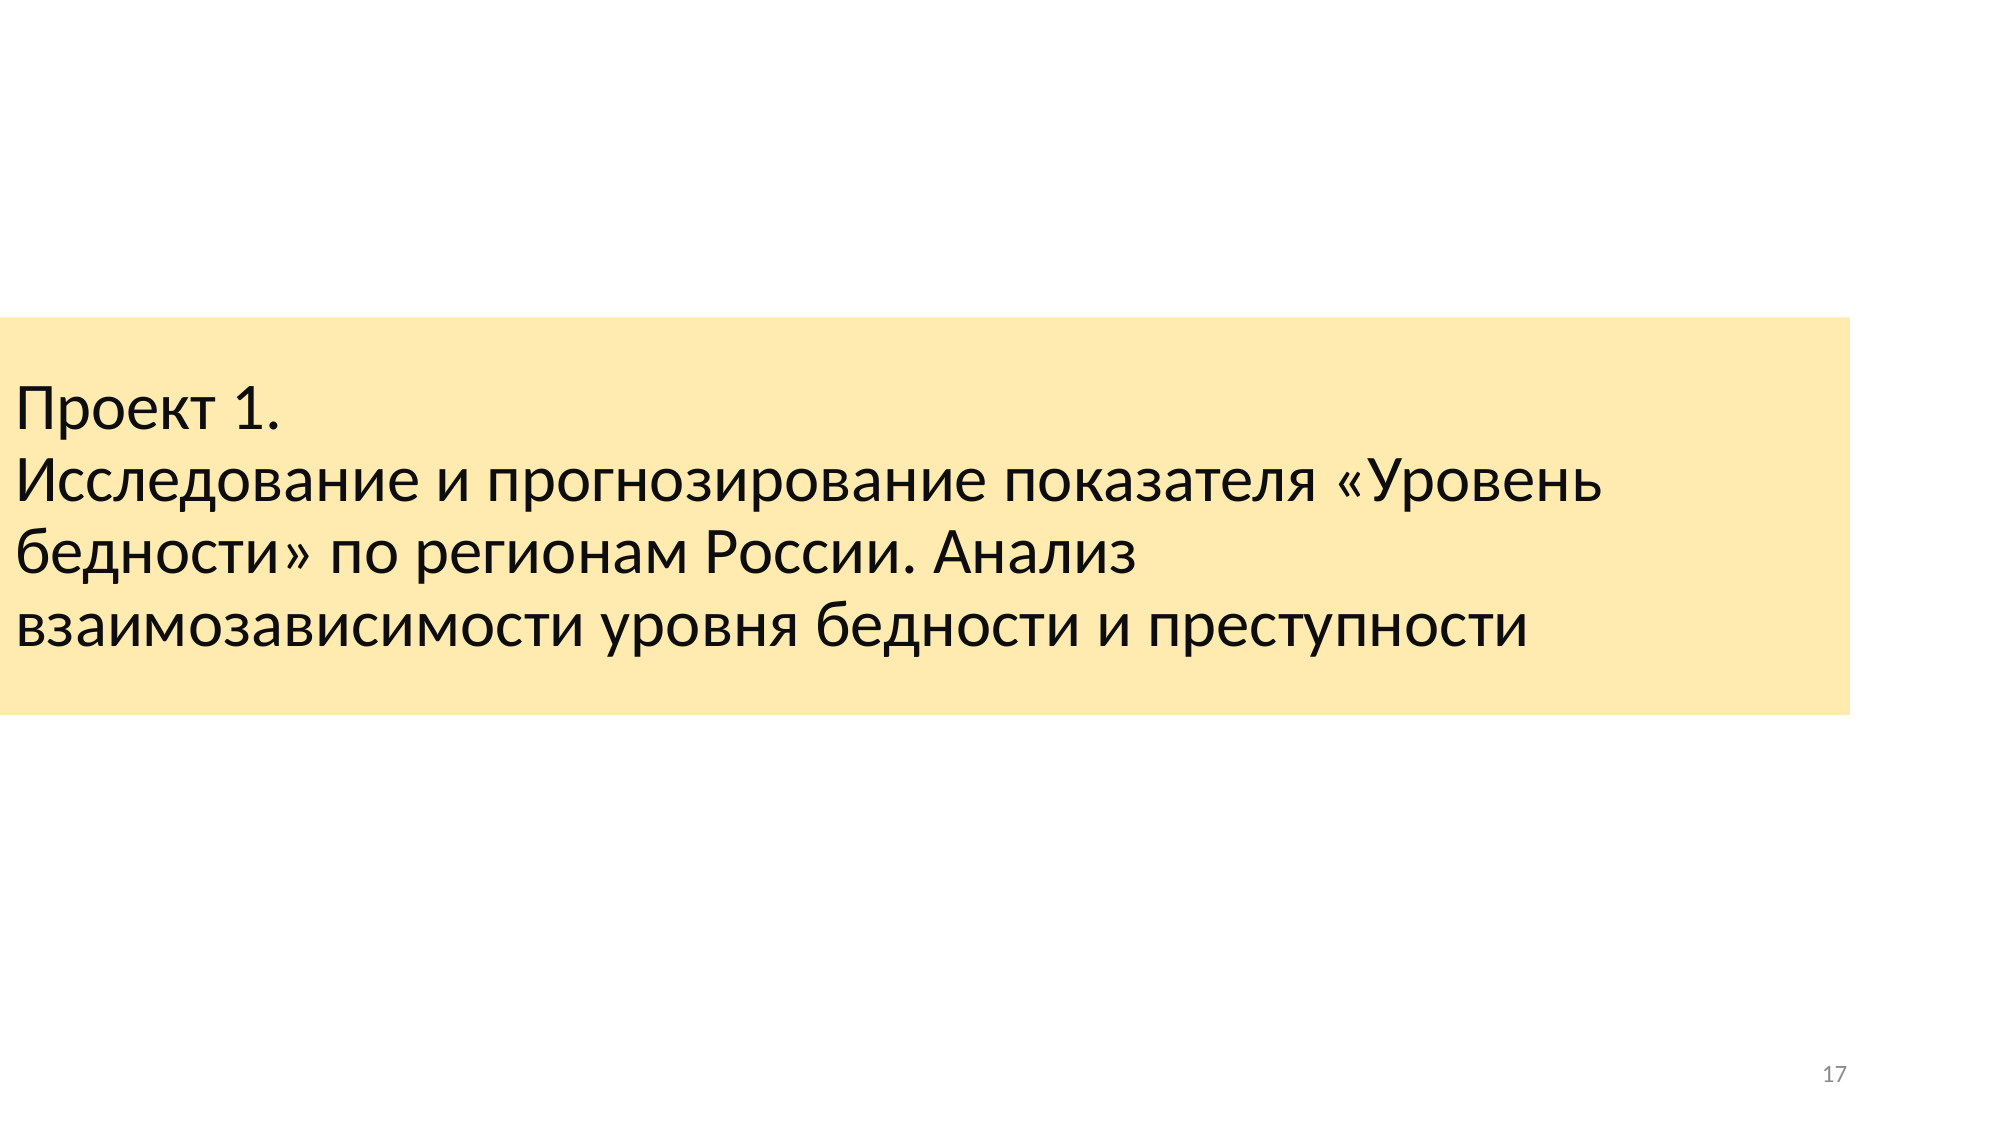

# Проект 1. Исследование и прогнозирование показателя «Уровень бедности» по регионам России. Анализ взаимозависимости уровня бедности и преступности

17